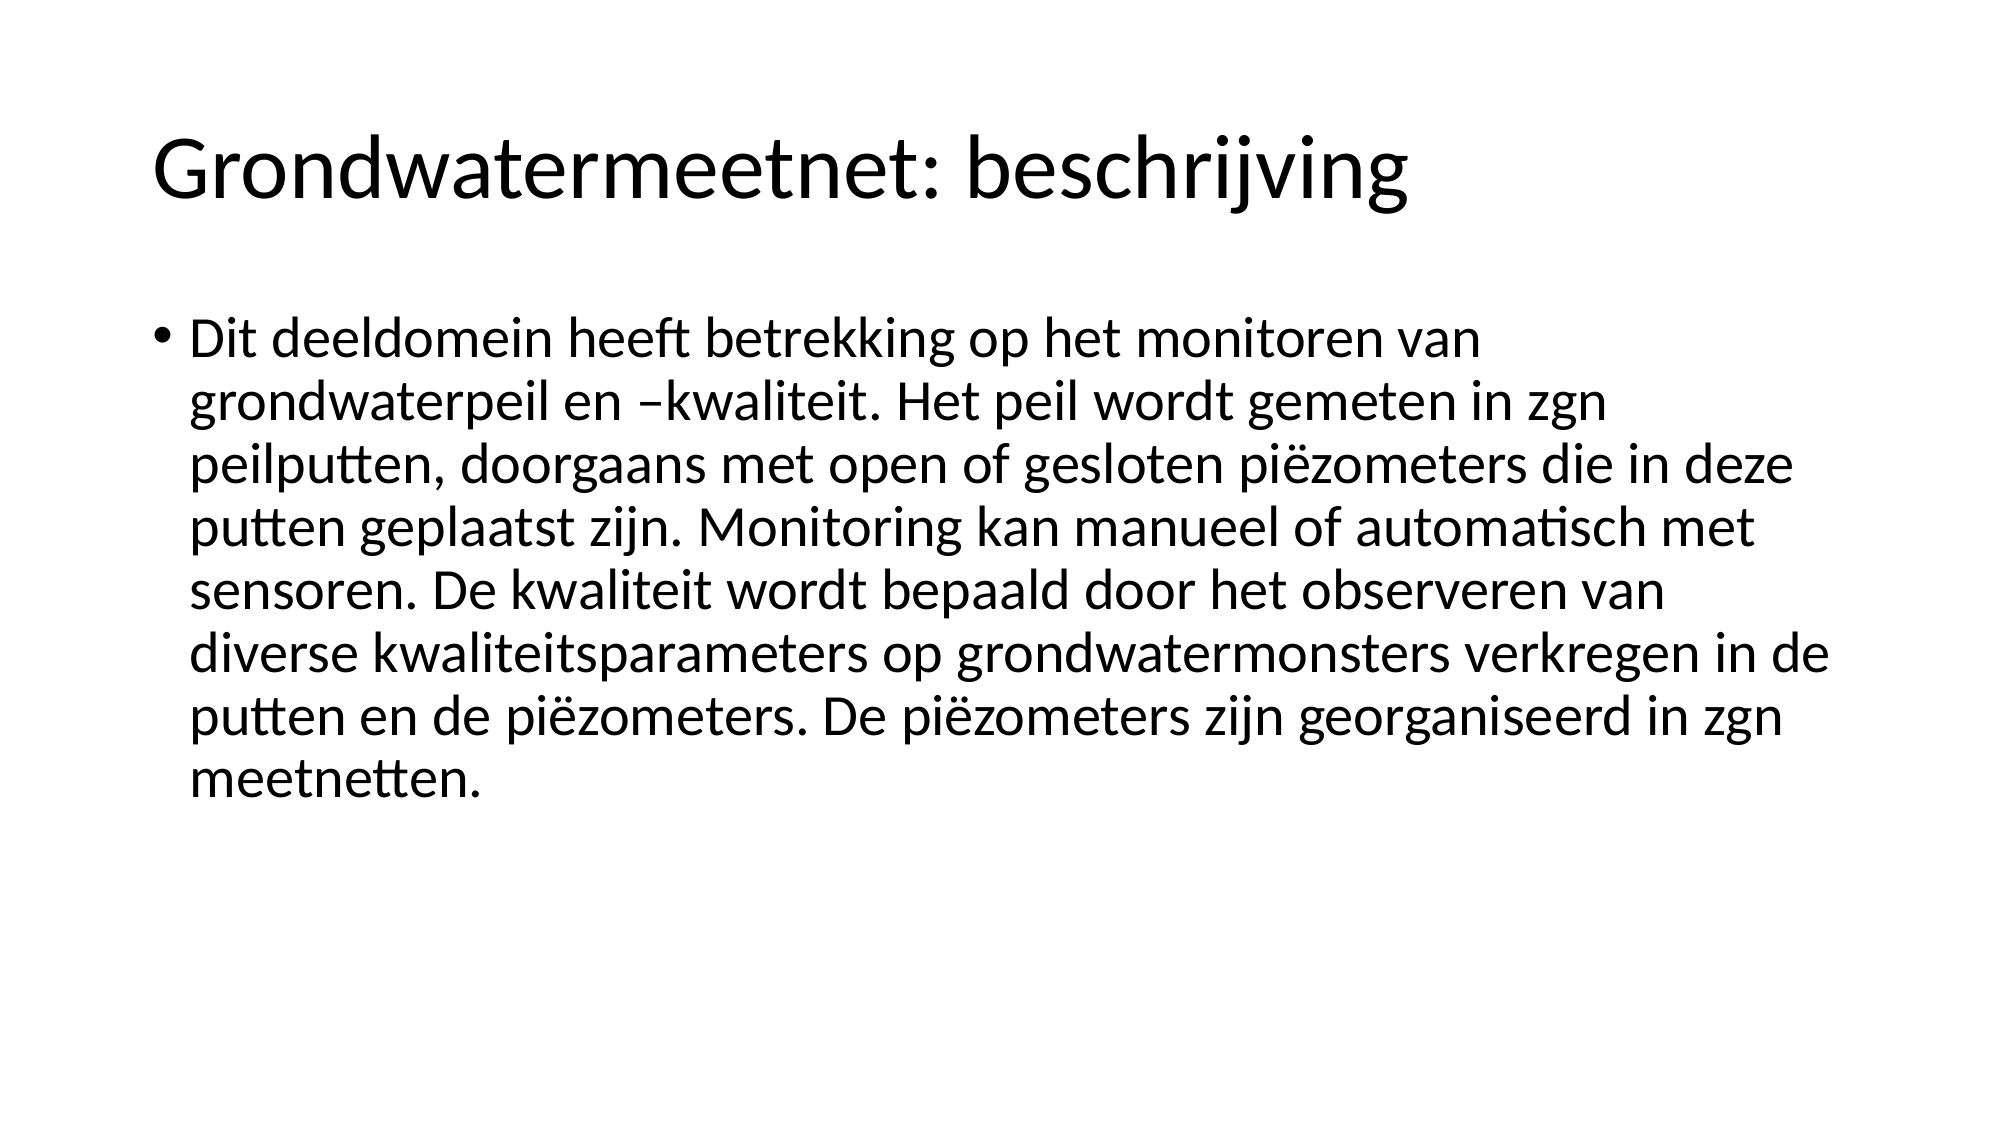

# Grondwatermeetnet: beschrijving
Dit deeldomein heeft betrekking op het monitoren van grondwaterpeil en –kwaliteit. Het peil wordt gemeten in zgn peilputten, doorgaans met open of gesloten piëzometers die in deze putten geplaatst zijn. Monitoring kan manueel of automatisch met sensoren. De kwaliteit wordt bepaald door het observeren van diverse kwaliteitsparameters op grondwatermonsters verkregen in de putten en de piëzometers. De piëzometers zijn georganiseerd in zgn meetnetten.